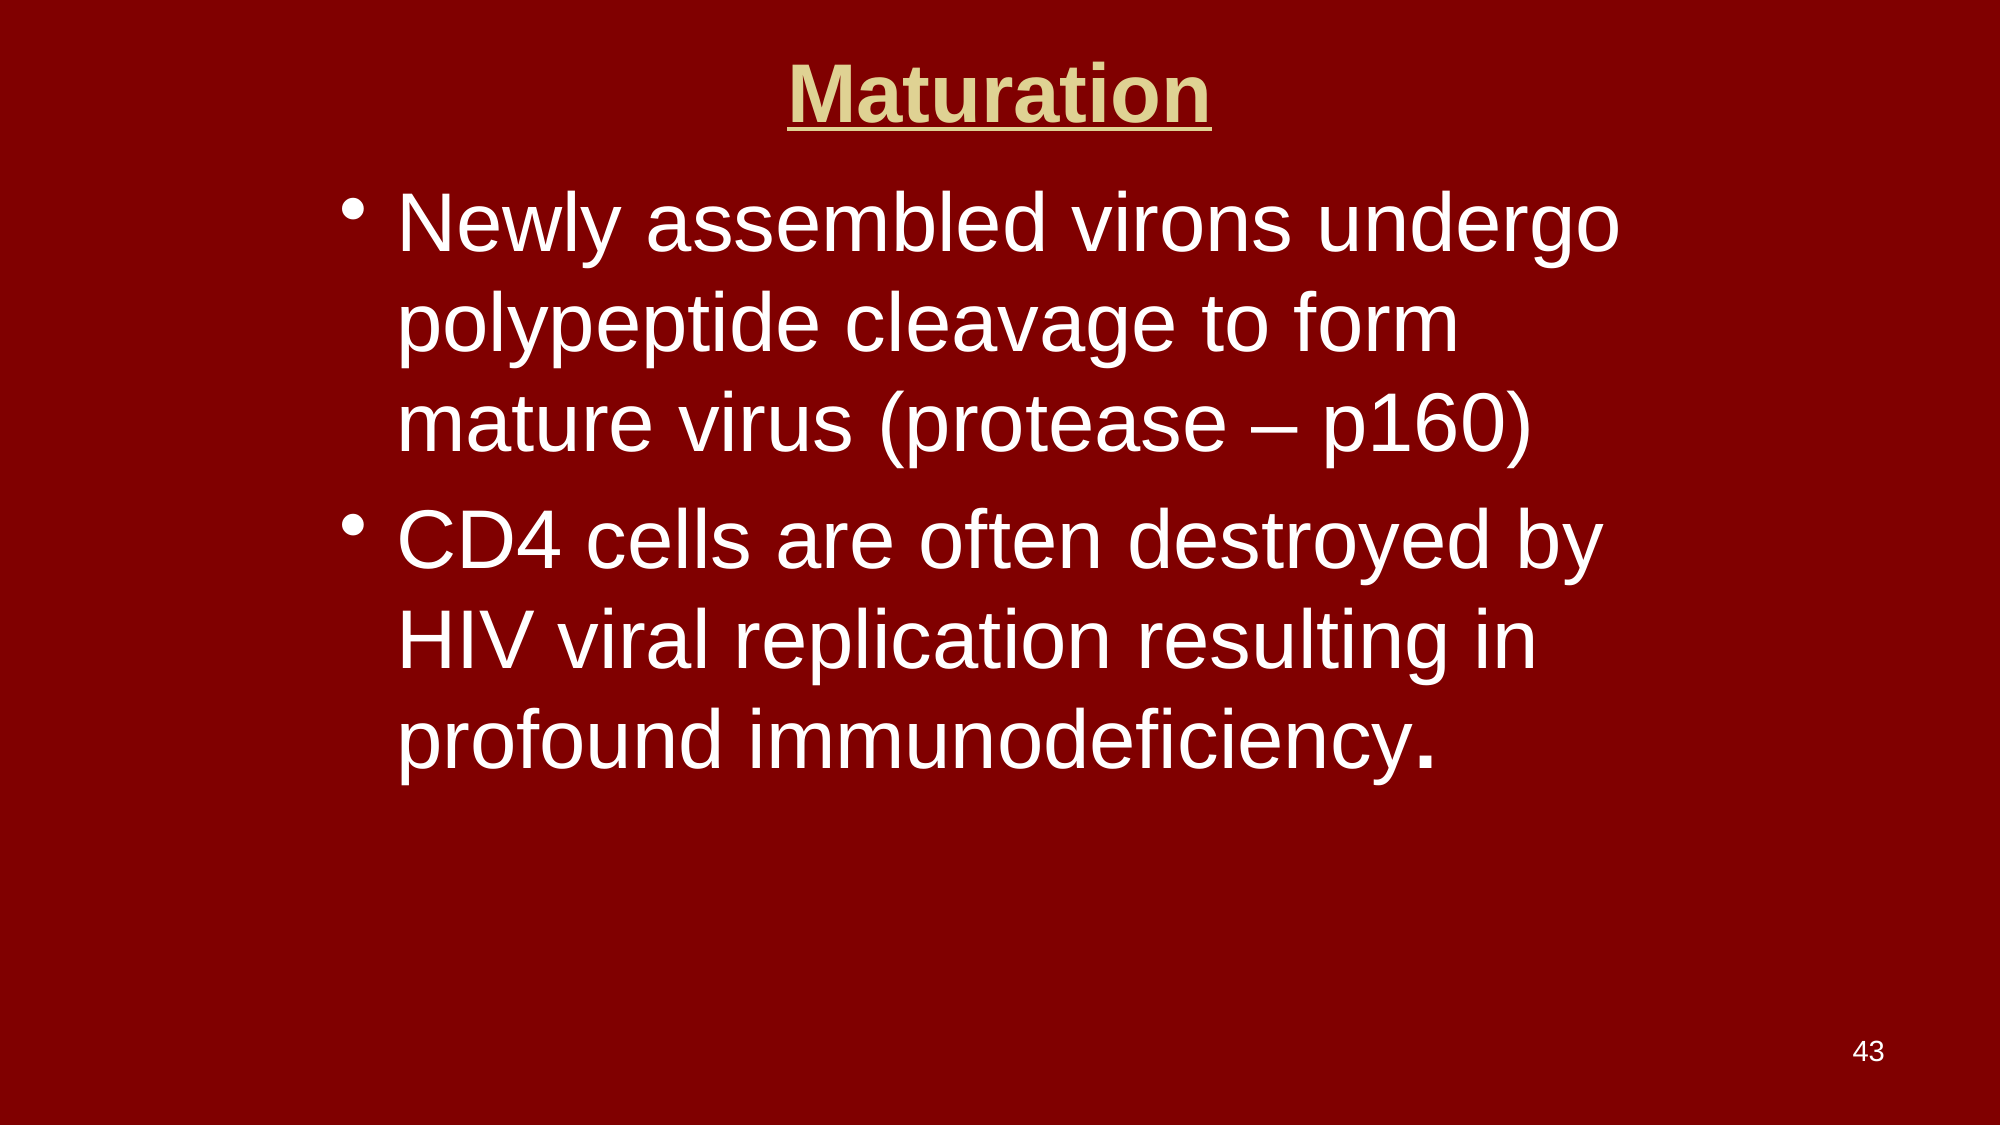

# Maturation
Newly assembled virons undergo polypeptide cleavage to form mature virus (protease – p160)
CD4 cells are often destroyed by HIV viral replication resulting in profound immunodeficiency.

43